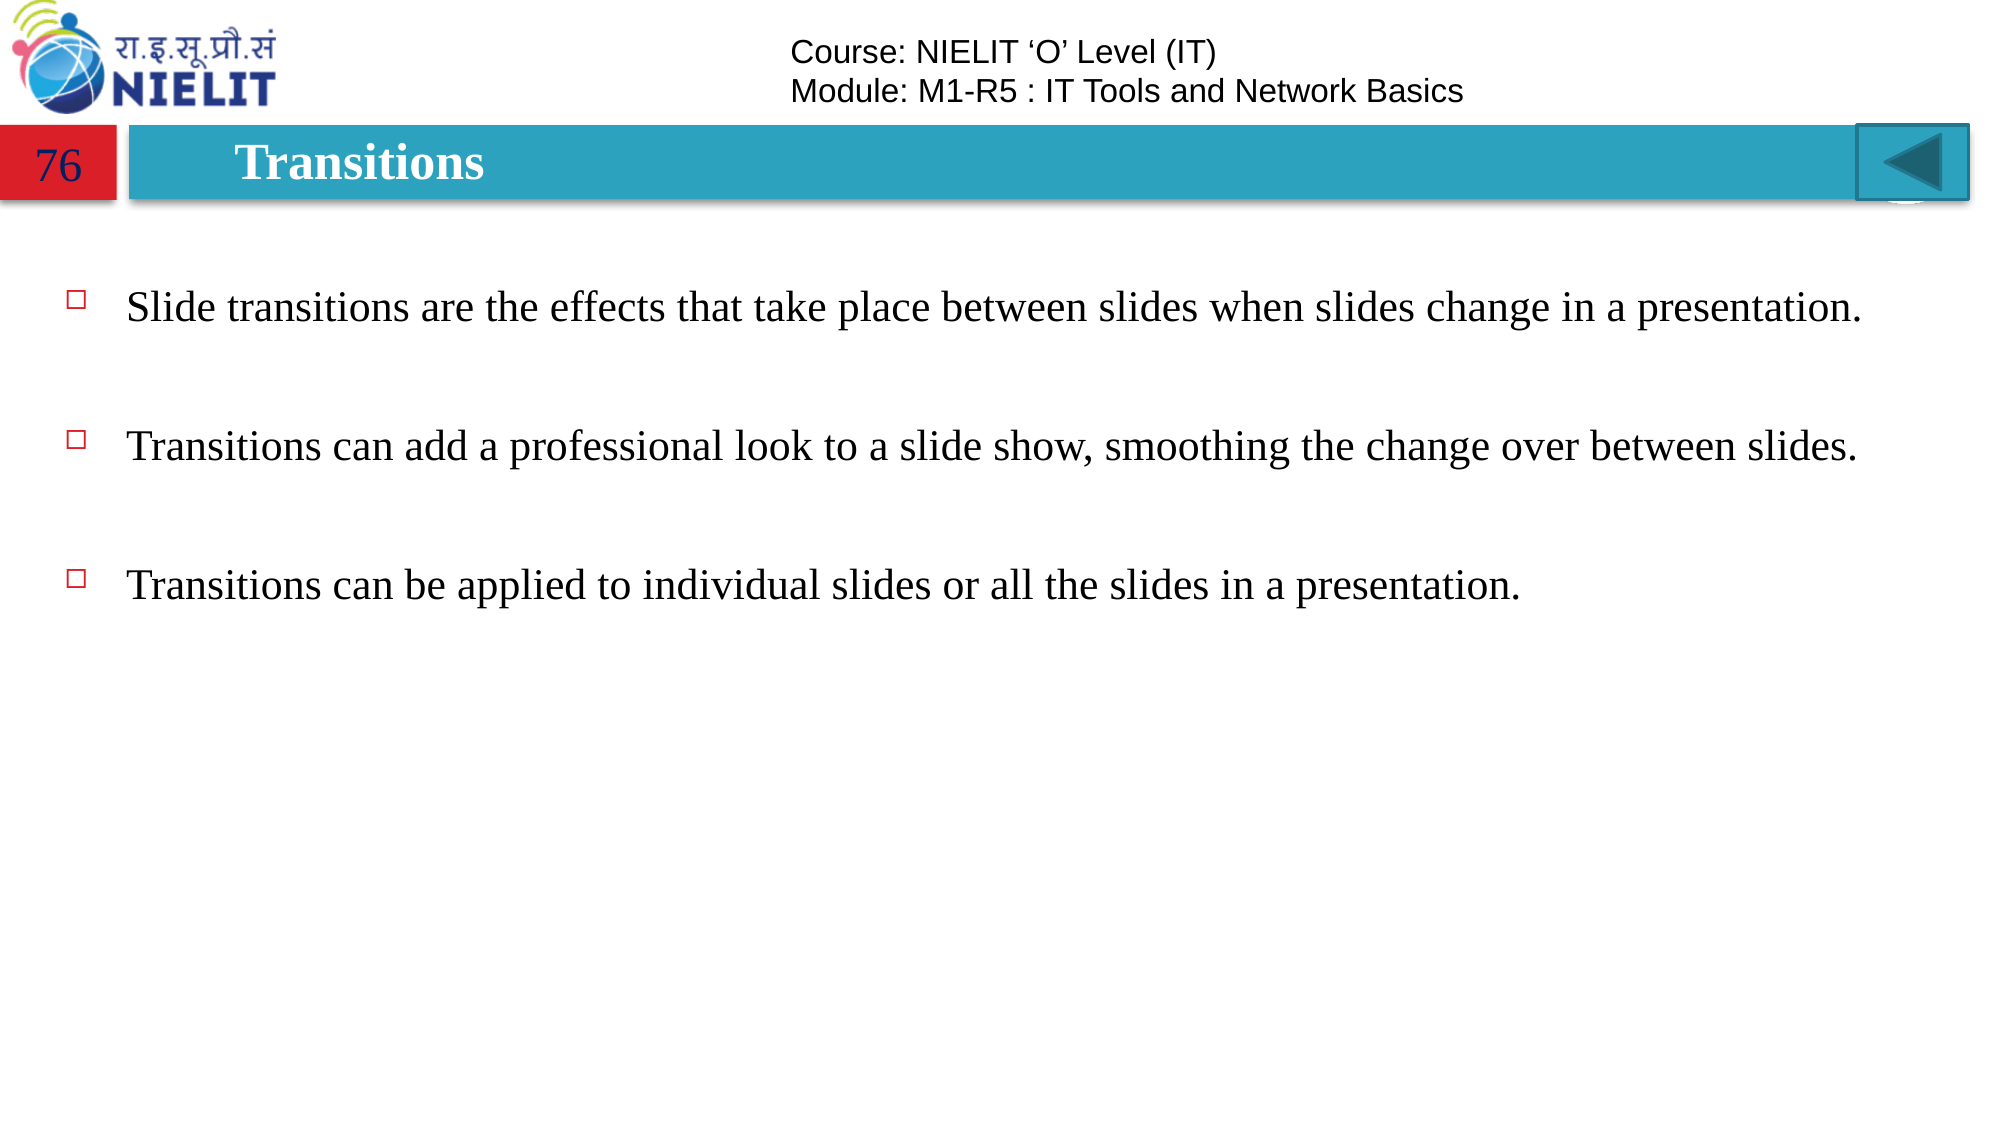

# Transitions
76

Slide transitions are the effects that take place between slides when slides change in a presentation.

Transitions can add a professional look to a slide show, smoothing the change over between slides.

Transitions can be applied to individual slides or all the slides in a presentation.